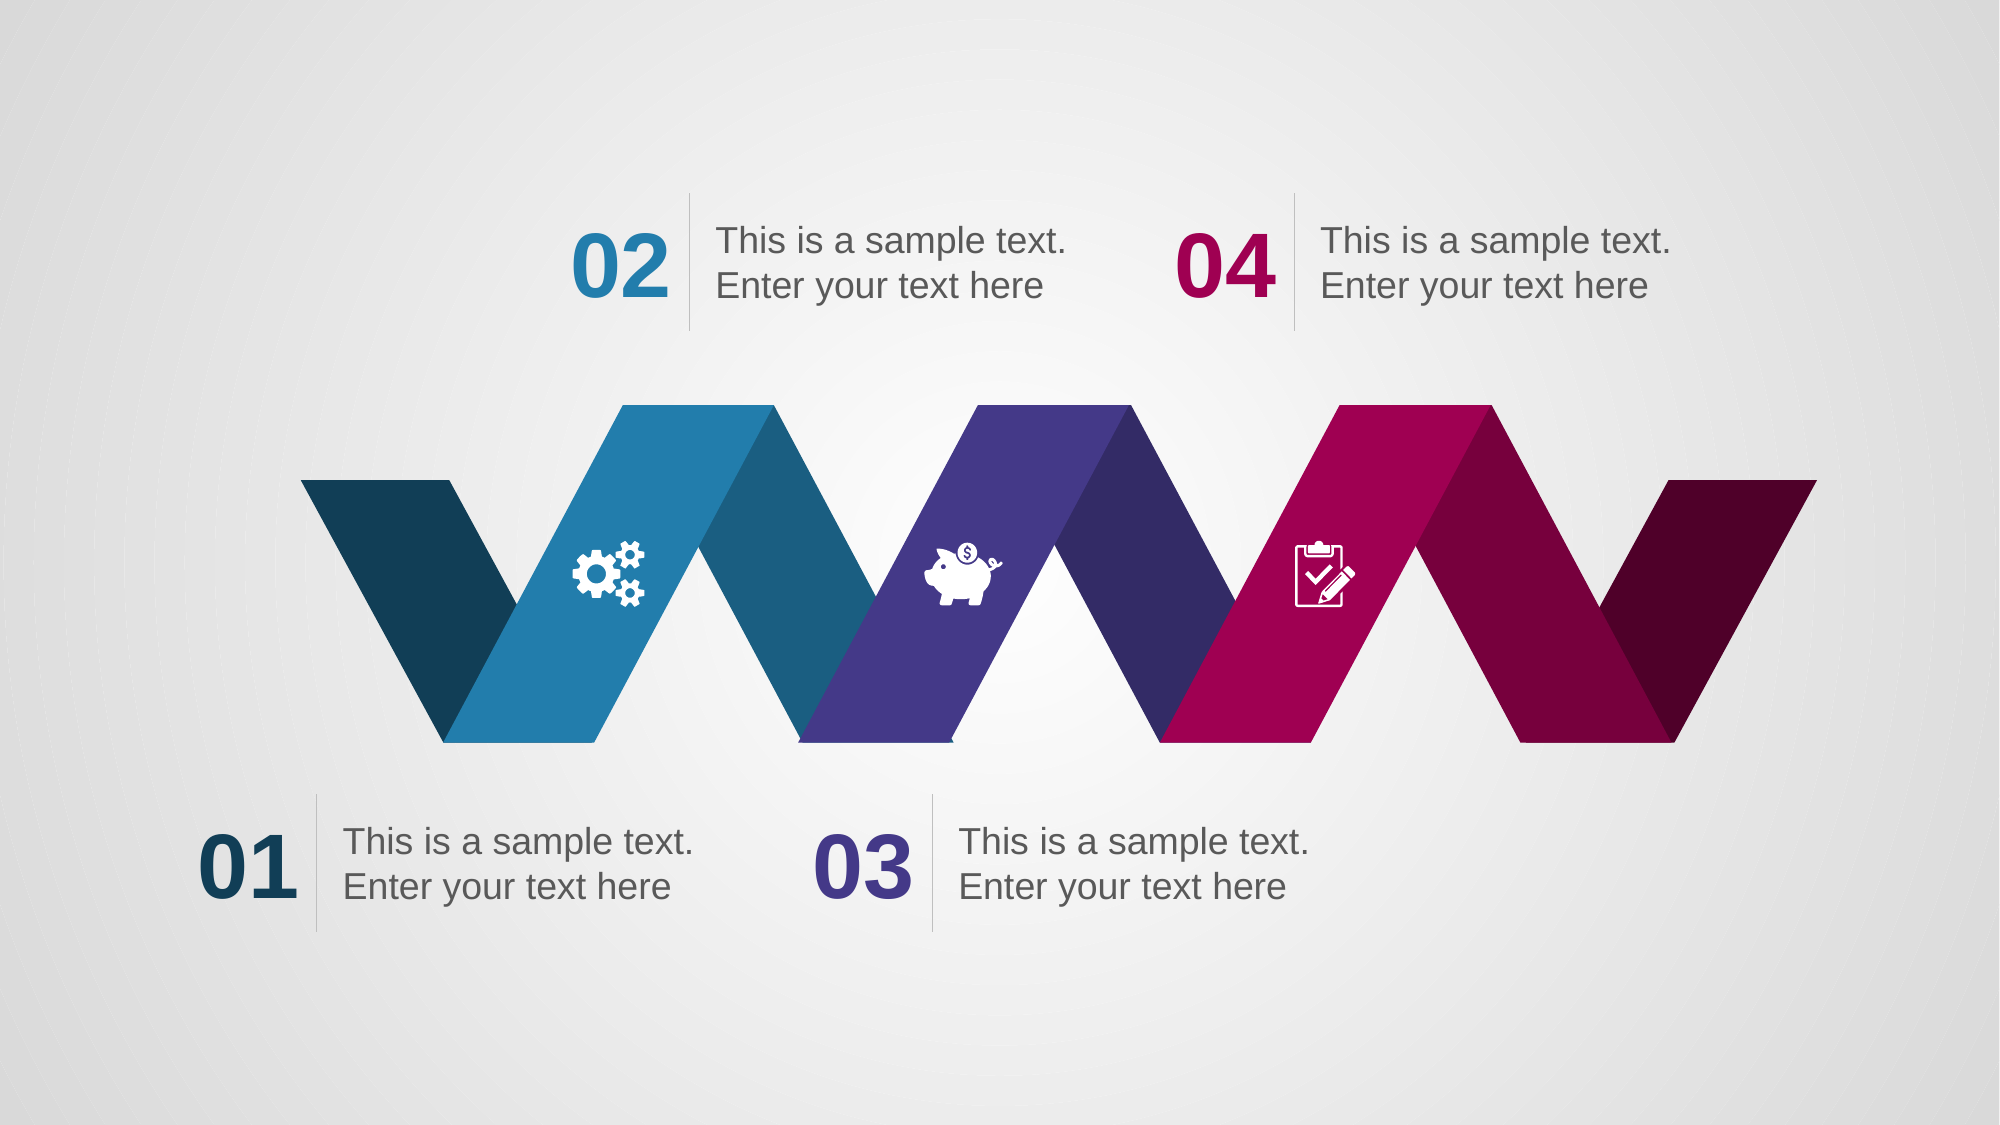

02
This is a sample text. Enter your text here
04
This is a sample text. Enter your text here

01
This is a sample text. Enter your text here
03
This is a sample text. Enter your text here